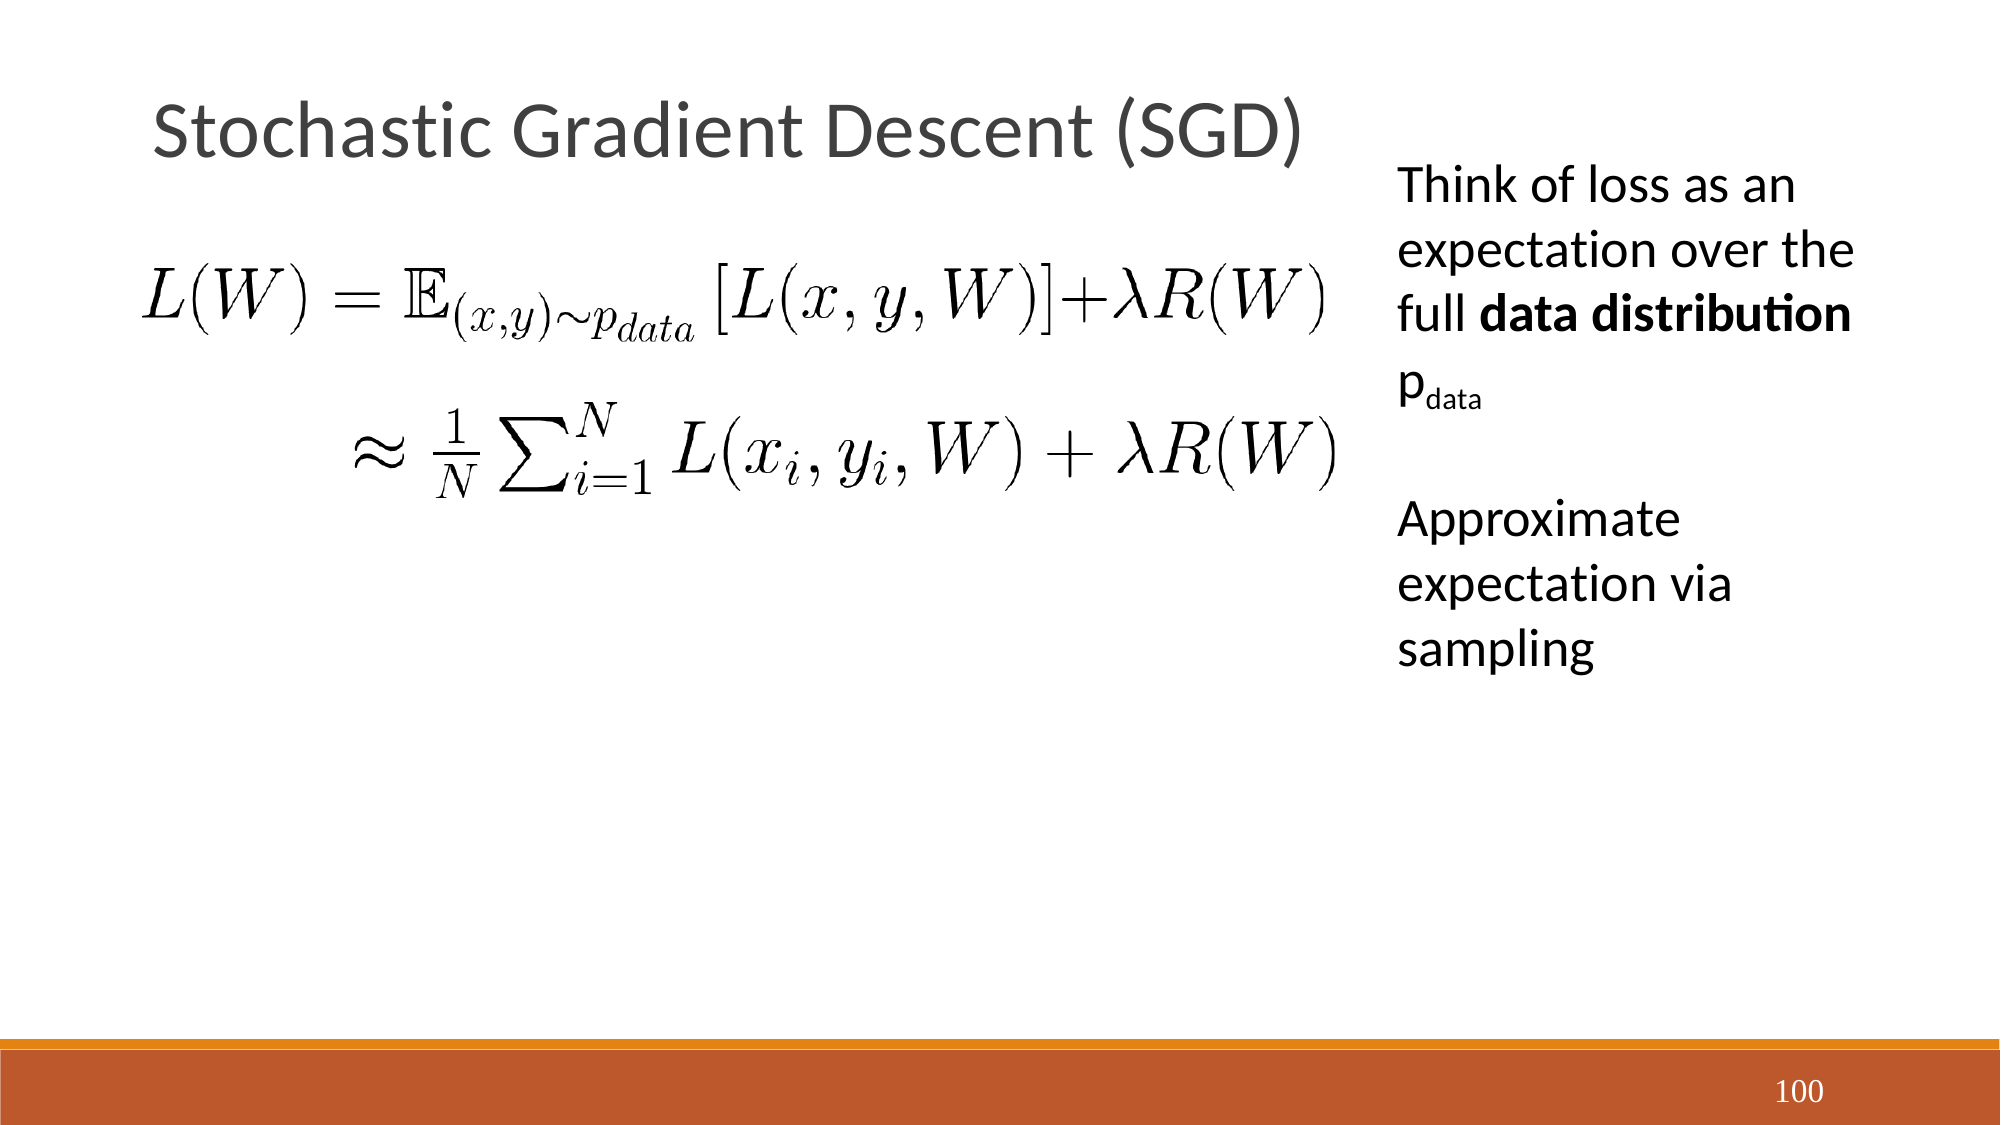

Stochastic Gradient Descent (SGD)
Think of loss as an expectation over the full data distribution pdata

Approximate expectation via sampling

100